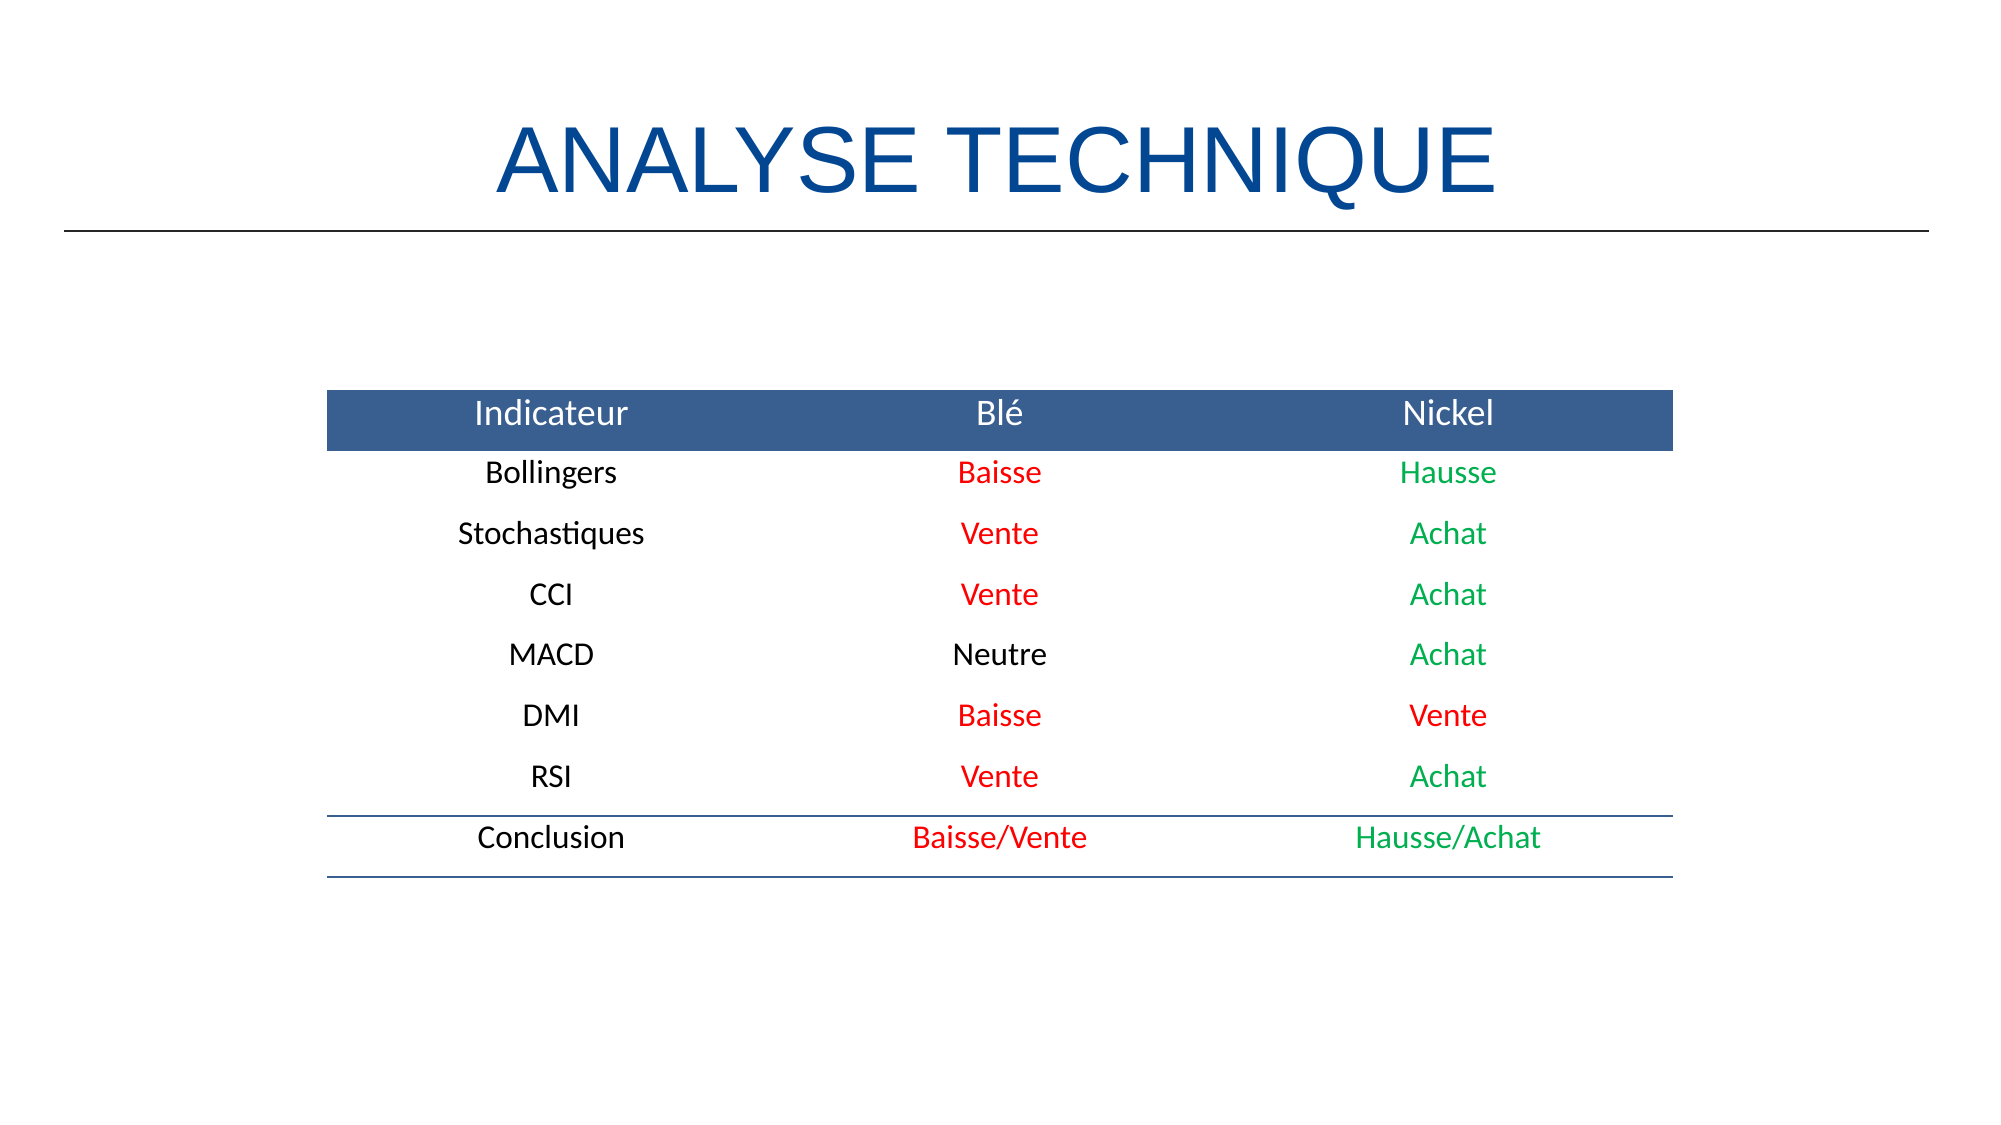

# Analyse technique
| Indicateur | Blé | Nickel |
| --- | --- | --- |
| Bollingers | Baisse | Hausse |
| Stochastiques | Vente | Achat |
| CCI | Vente | Achat |
| MACD | Neutre | Achat |
| DMI | Baisse | Vente |
| RSI | Vente | Achat |
| Conclusion | Baisse/Vente | Hausse/Achat |